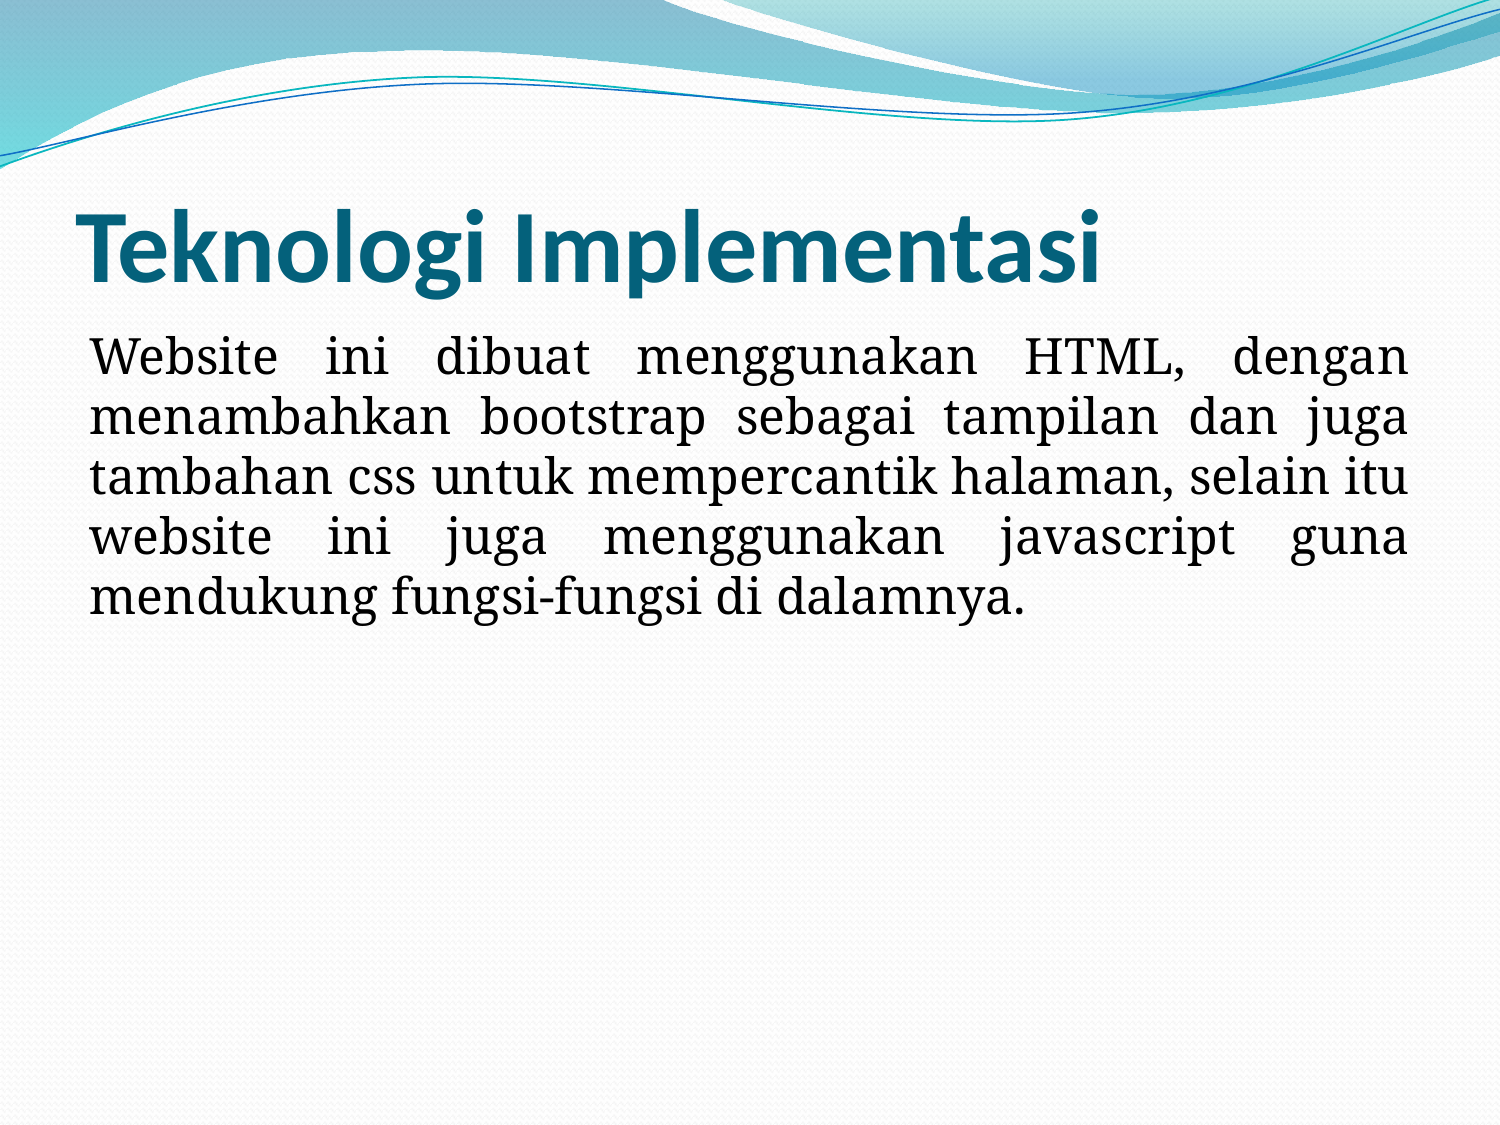

# Teknologi Implementasi
Website ini dibuat menggunakan HTML, dengan menambahkan bootstrap sebagai tampilan dan juga tambahan css untuk mempercantik halaman, selain itu website ini juga menggunakan javascript guna mendukung fungsi-fungsi di dalamnya.